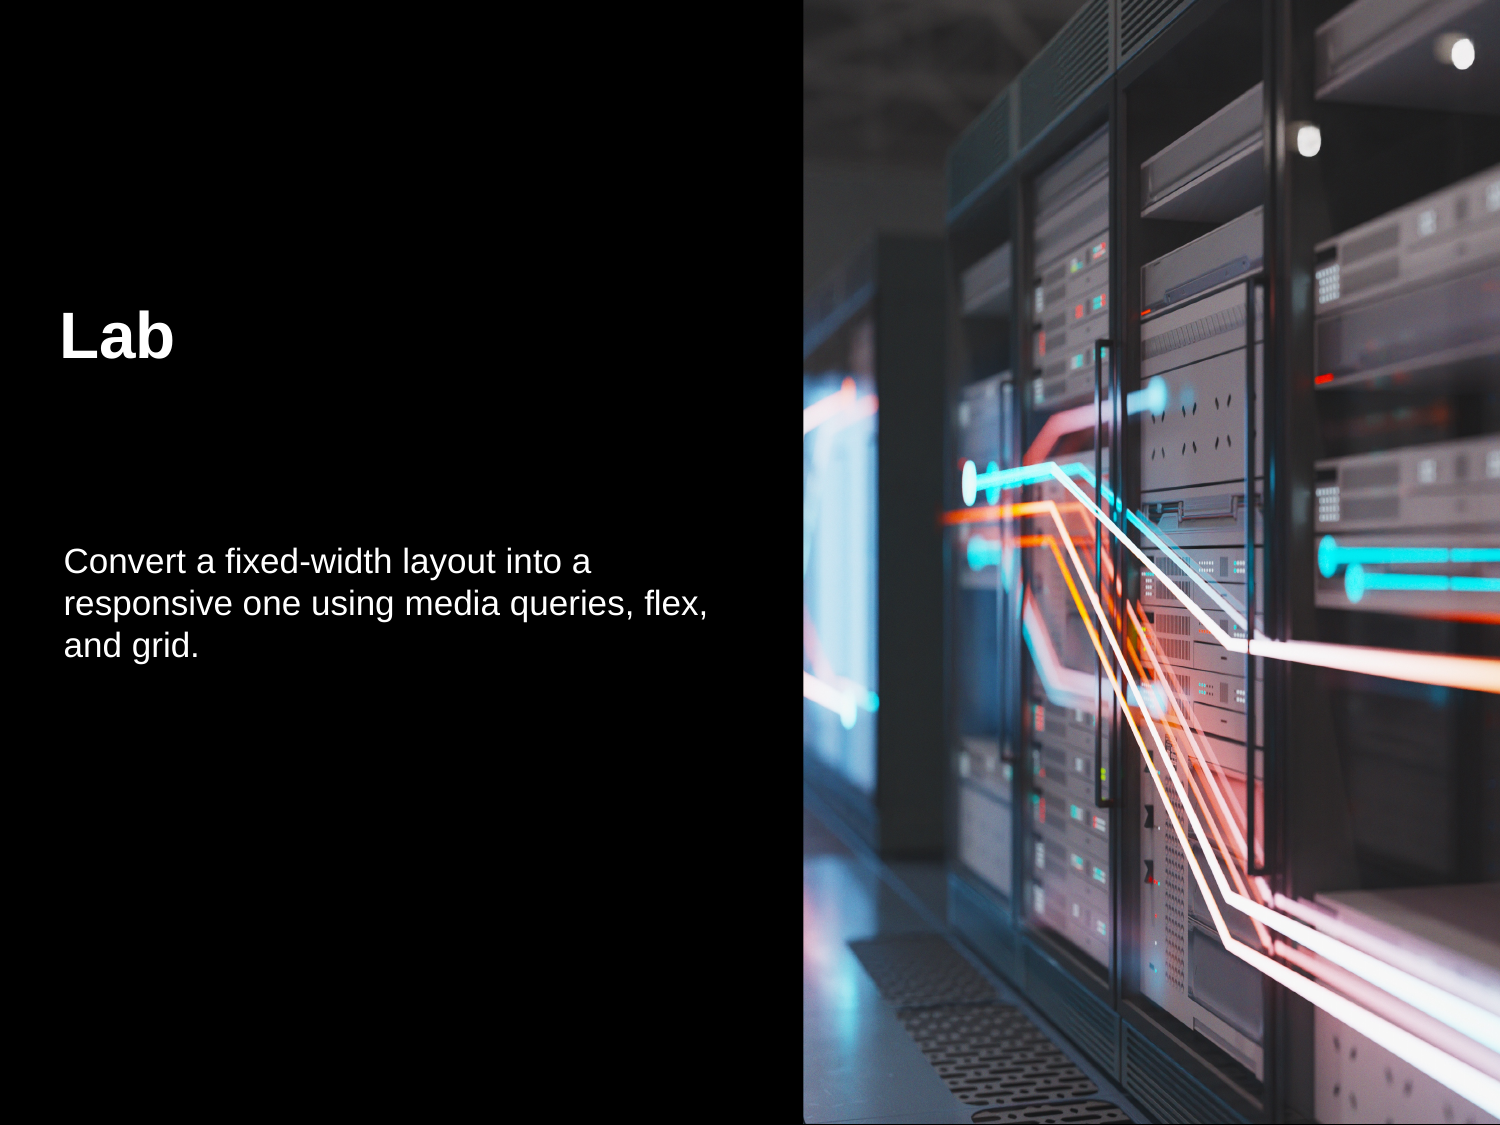

# Lab
Convert a fixed-width layout into a responsive one using media queries, flex, and grid.